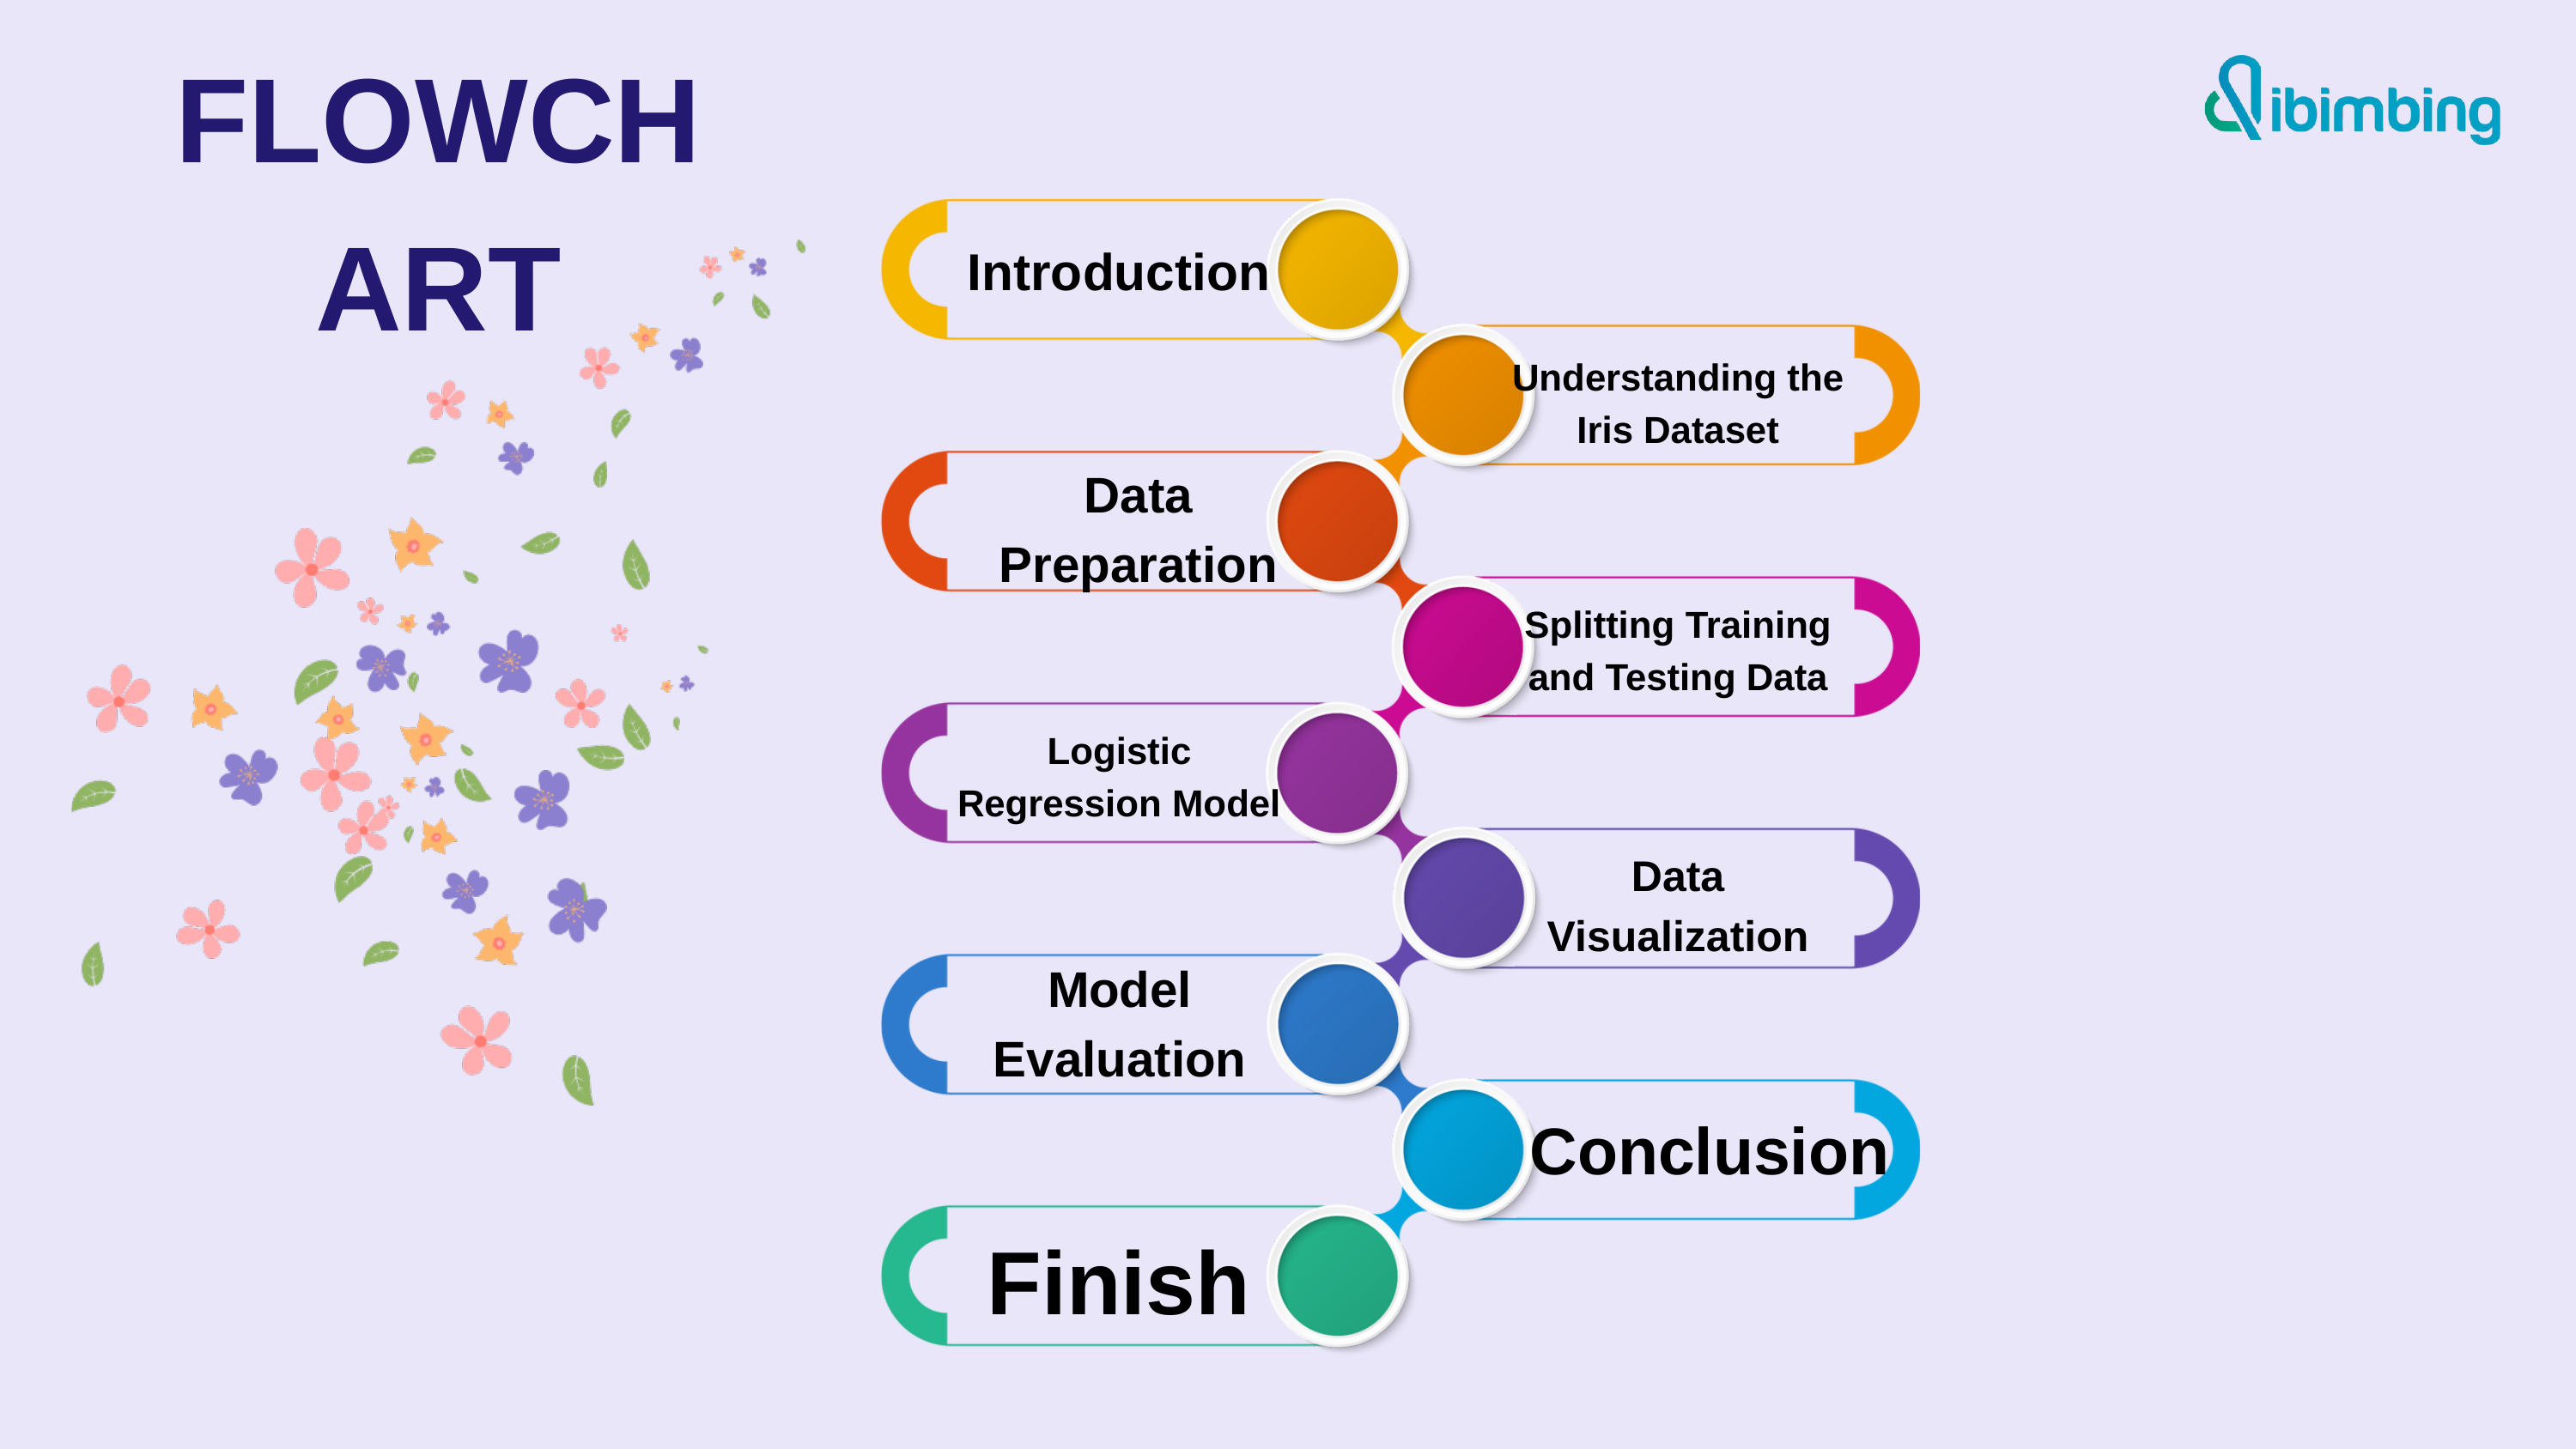

FLOWCHART

Introduction

Understanding the Iris Dataset
Data Preparation
Splitting Training and Testing Data
Logistic Regression Model
Data Visualization
Model Evaluation
Conclusion
Finish